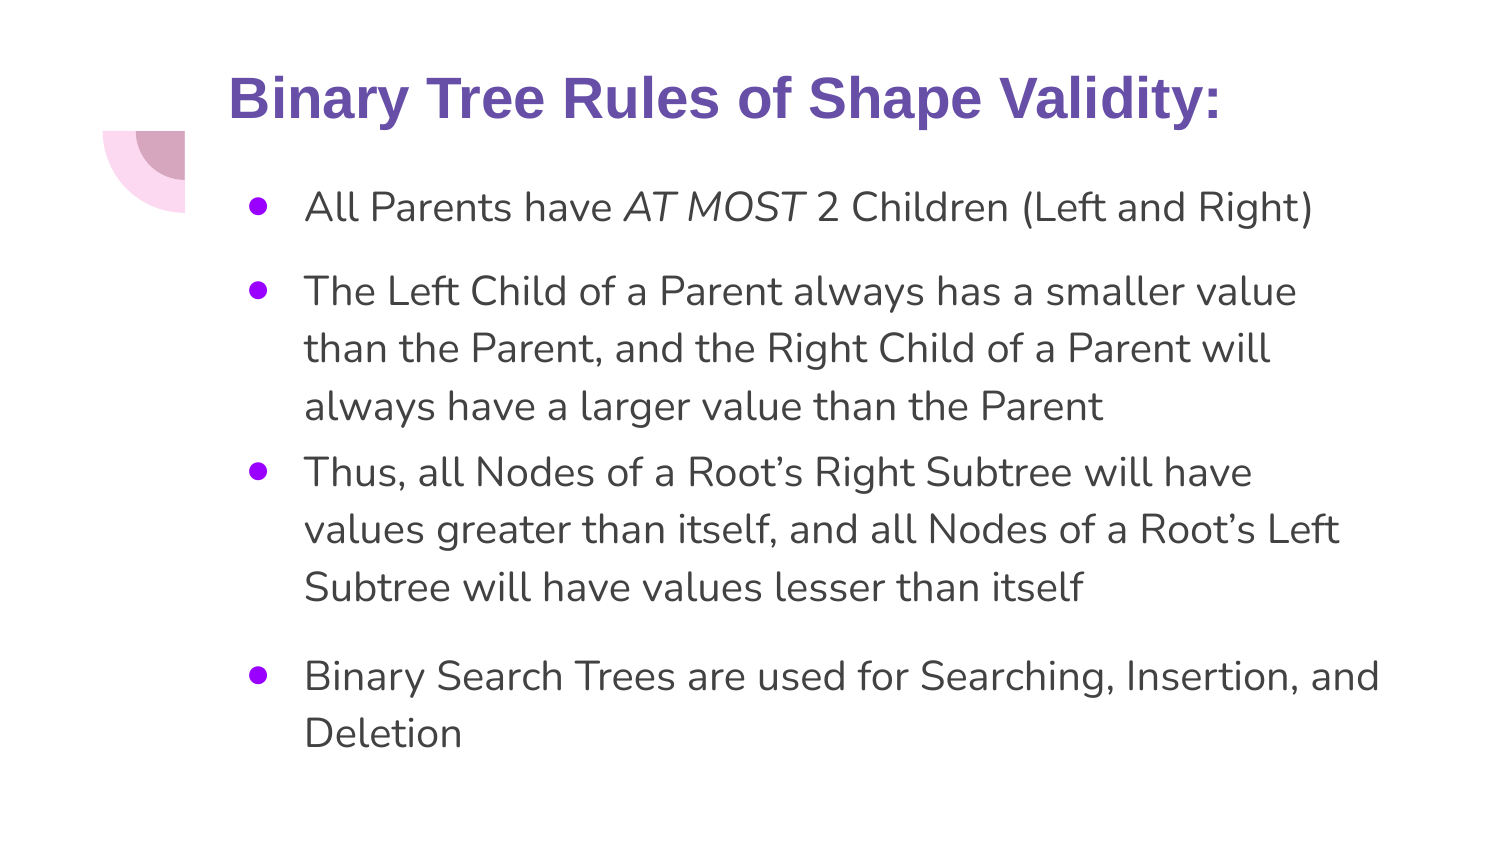

# Binary Tree Rules of Shape Validity:
All Parents have AT MOST 2 Children (Left and Right)

The Left Child of a Parent always has a smaller value than the Parent, and the Right Child of a Parent will always have a larger value than the Parent

Thus, all Nodes of a Root’s Right Subtree will have values greater than itself, and all Nodes of a Root’s Left Subtree will have values lesser than itself
Binary Search Trees are used for Searching, Insertion, and Deletion